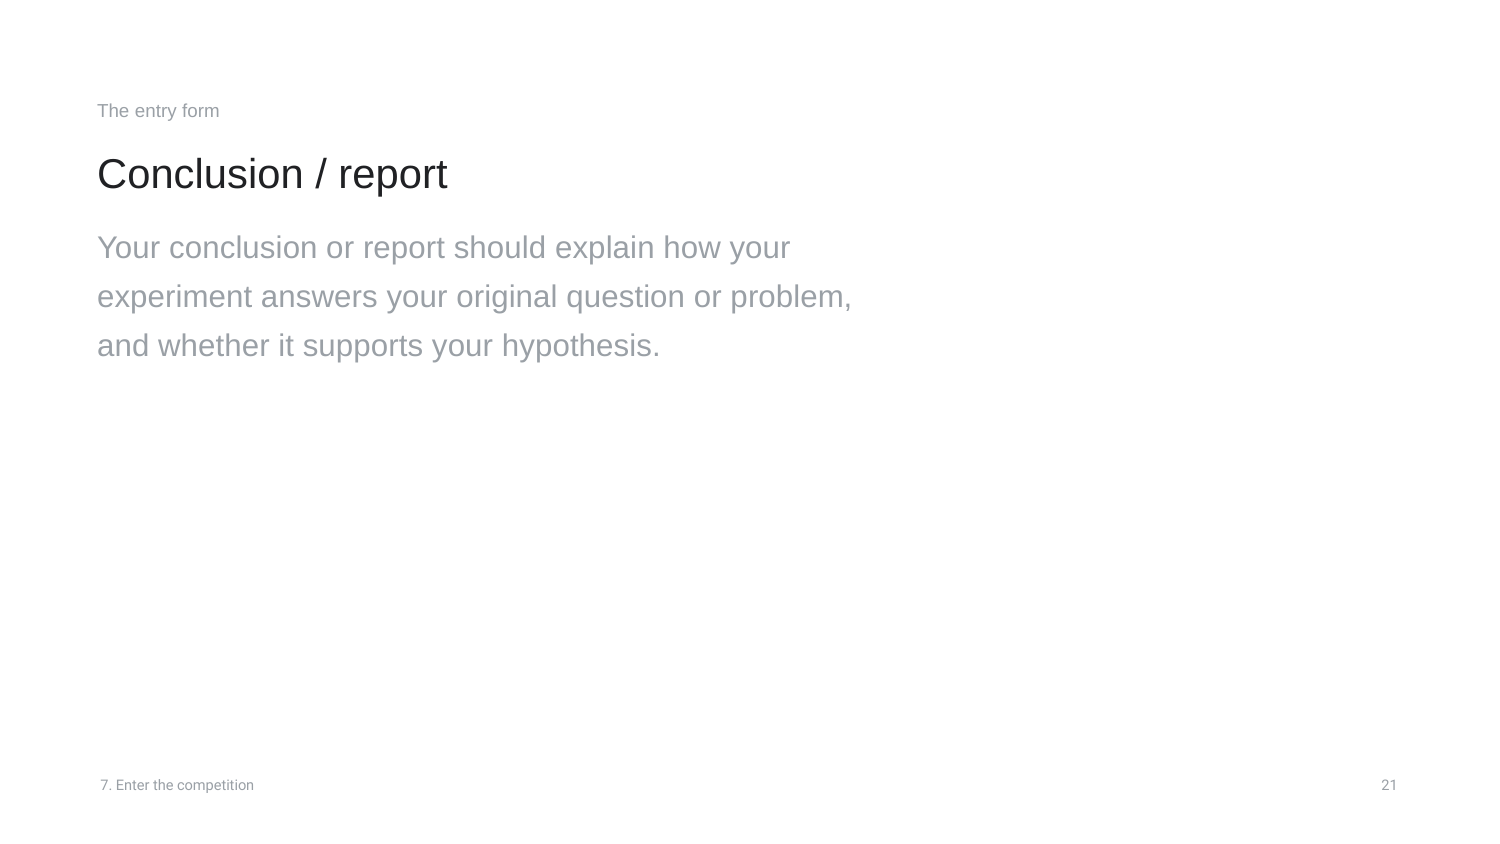

The entry form
# Conclusion / report
Your conclusion or report should explain how your experiment answers your original question or problem, and whether it supports your hypothesis.

7. Enter the competition
21